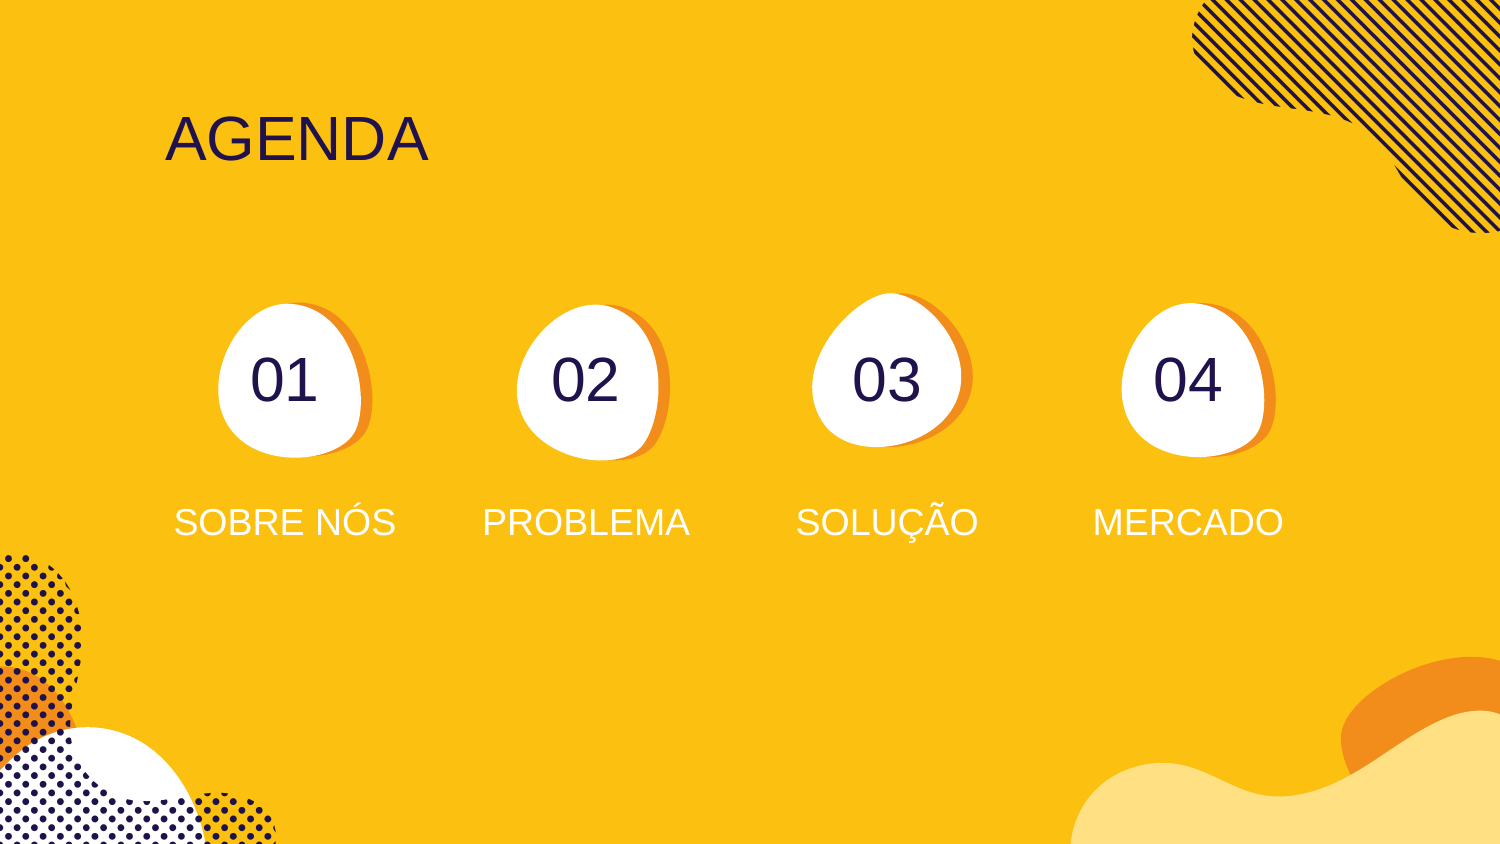

# AGENDA

01
02
03
04
SOBRE NÓS
PROBLEMA
SOLUÇÃO
MERCADO